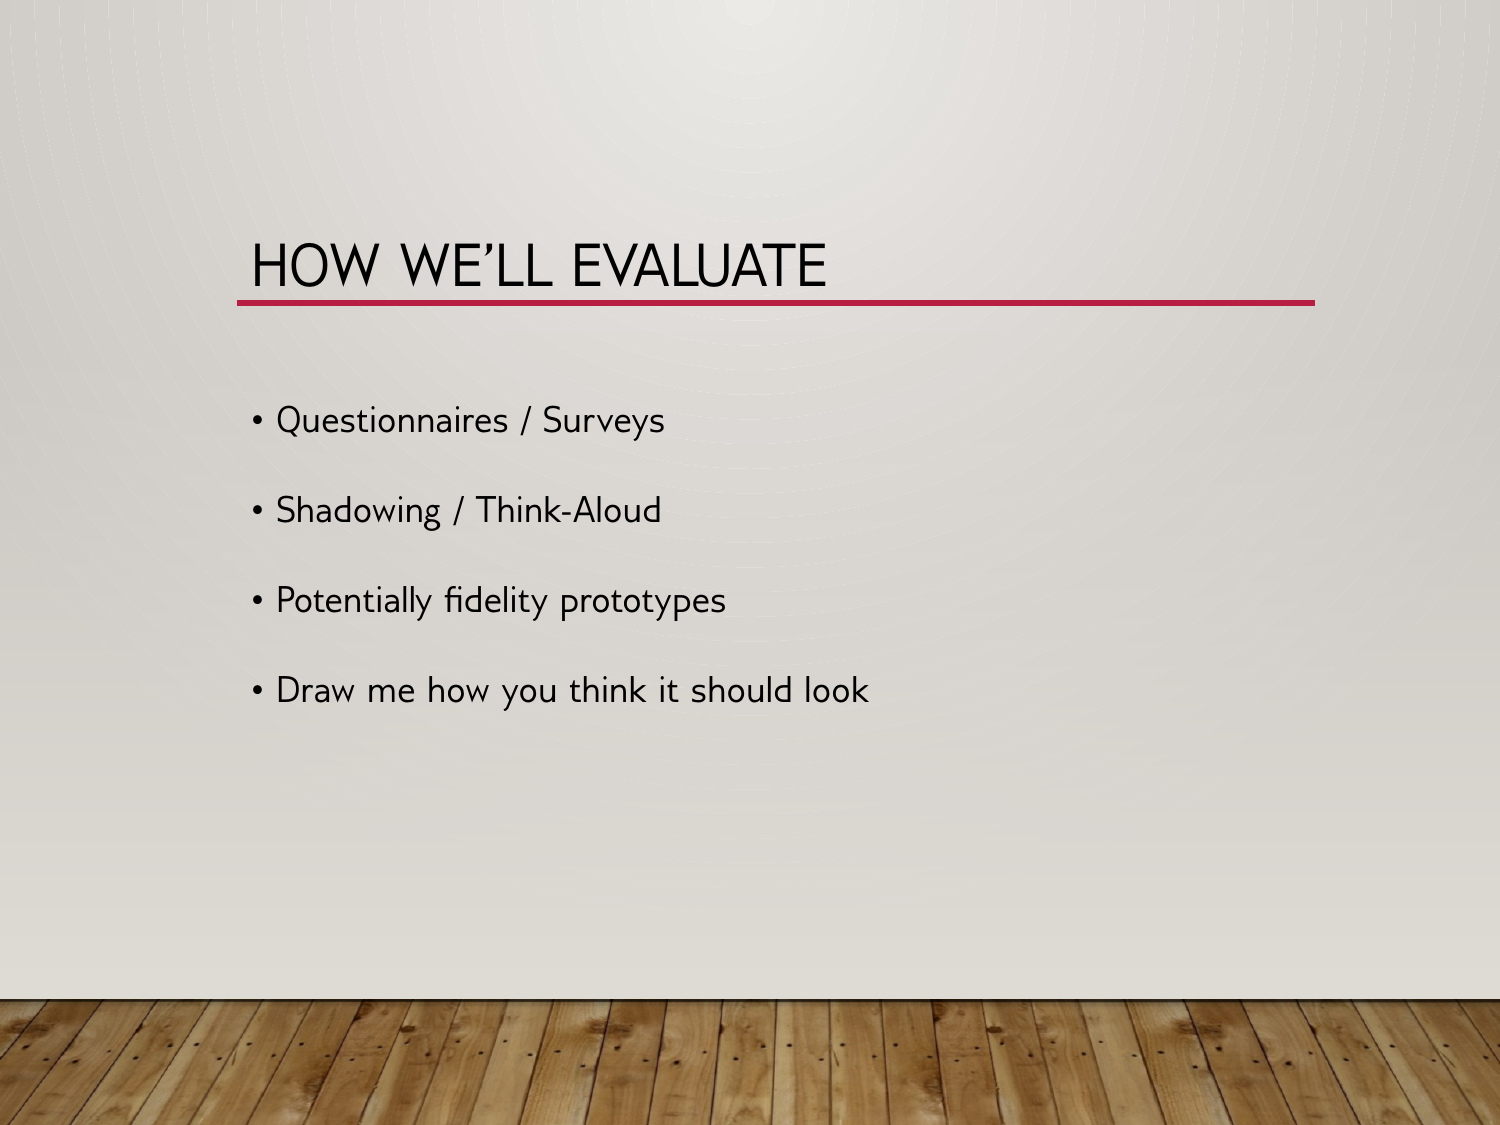

# How we’ll evaluate
• Questionnaires / Surveys
• Shadowing / Think-Aloud
• Potentially fidelity prototypes
• Draw me how you think it should look